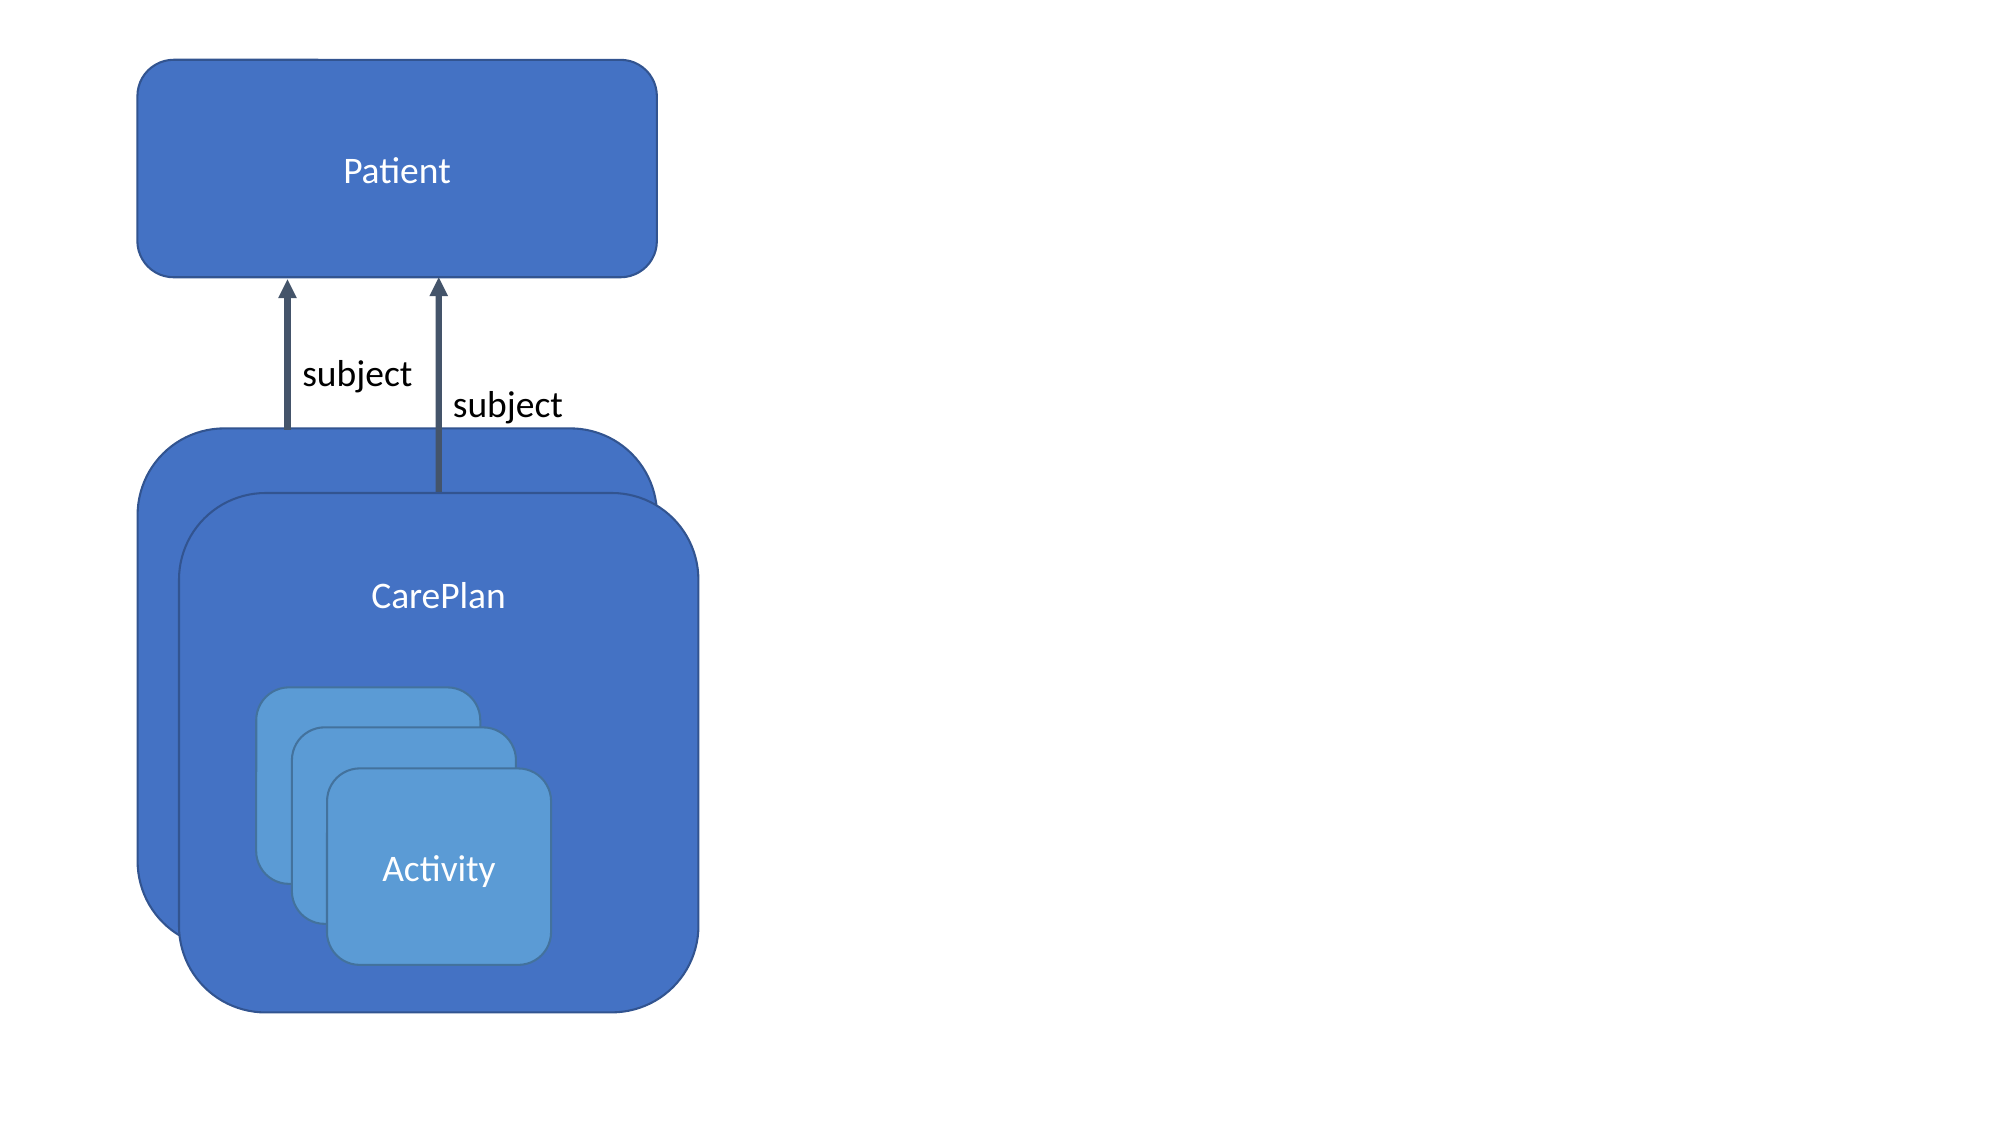

Patient
subject
subject

CarePlan
Activity
Activity
Activity

CarePlan
Activity
Activity
Activity